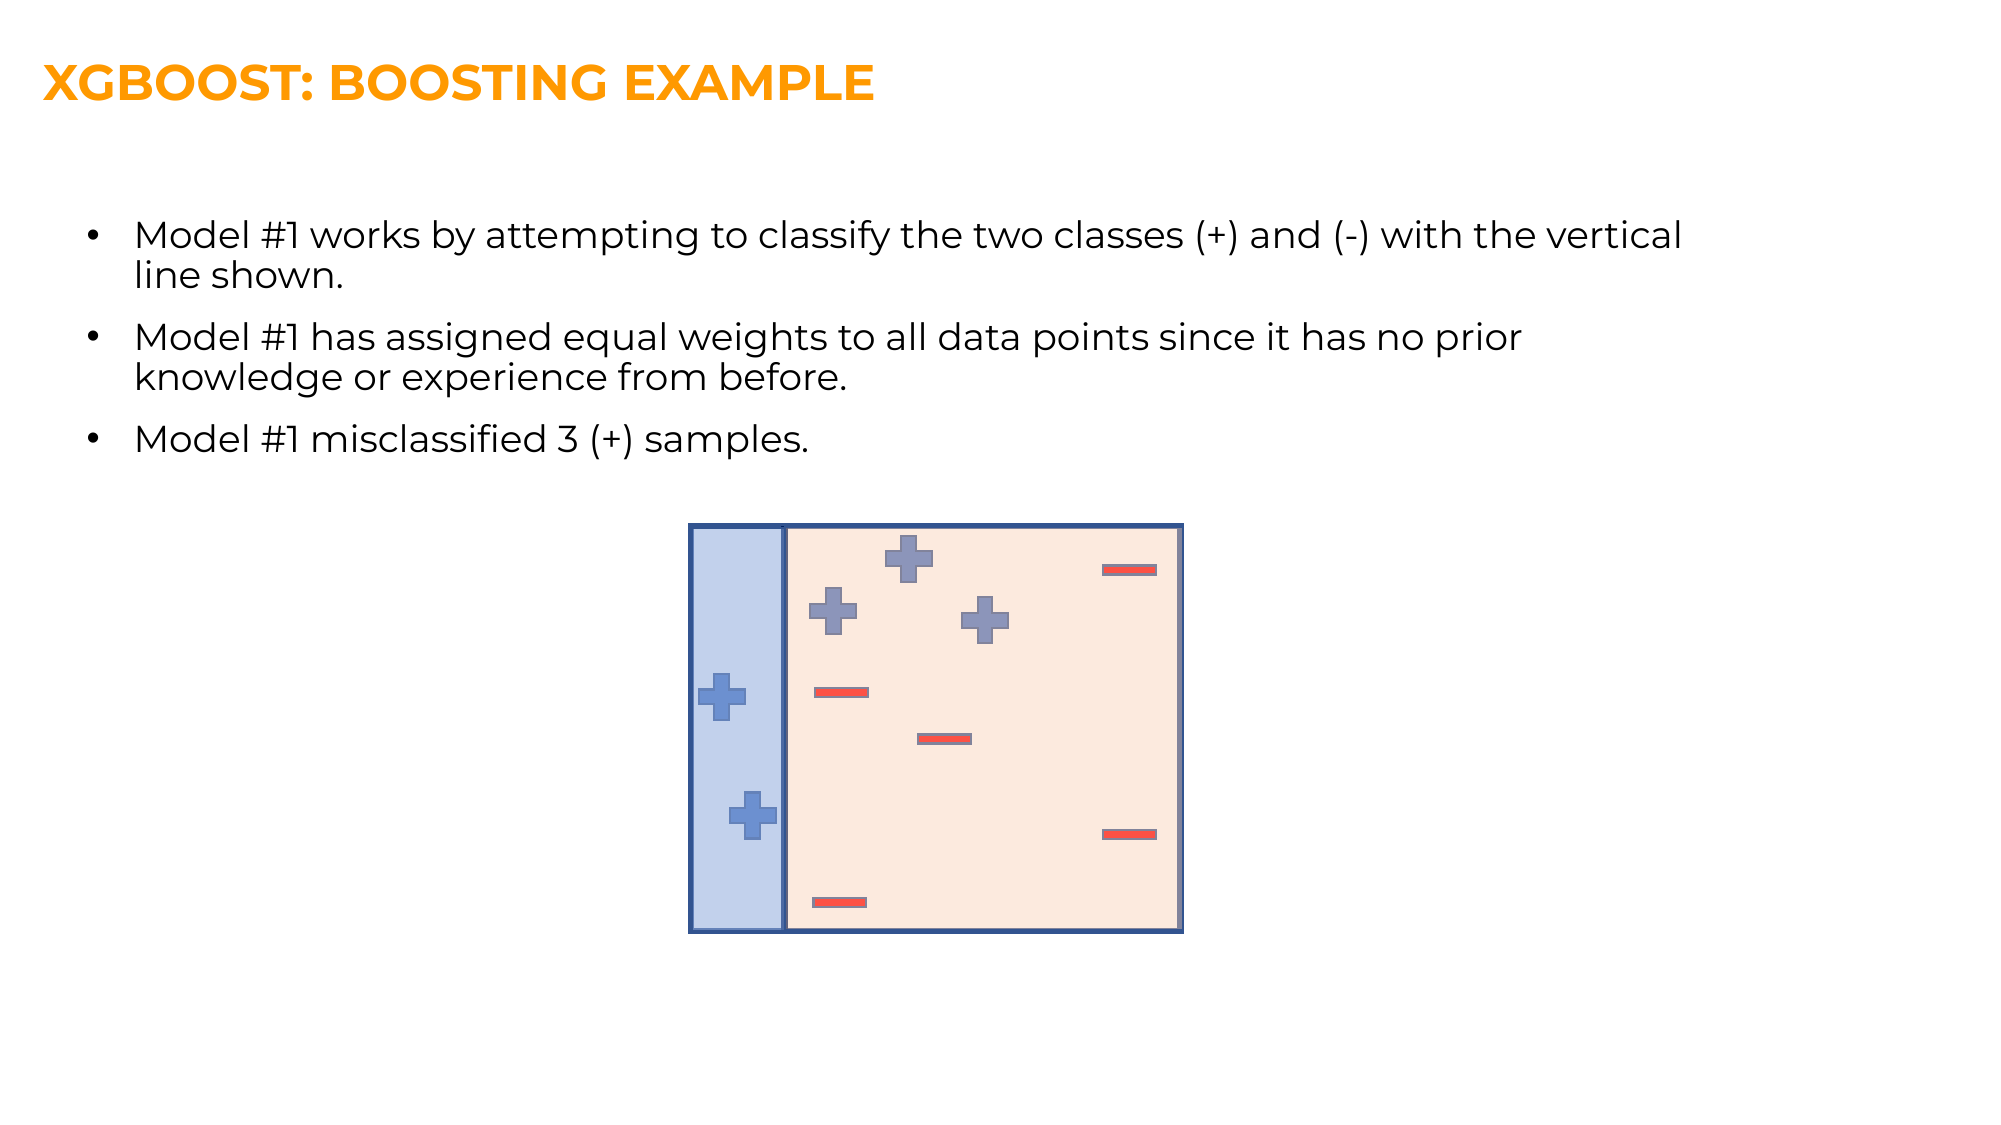

XGBOOST: BOOSTING EXAMPLE
Model #1 works by attempting to classify the two classes (+) and (-) with the vertical line shown.
Model #1 has assigned equal weights to all data points since it has no prior knowledge or experience from before.
Model #1 misclassified 3 (+) samples.